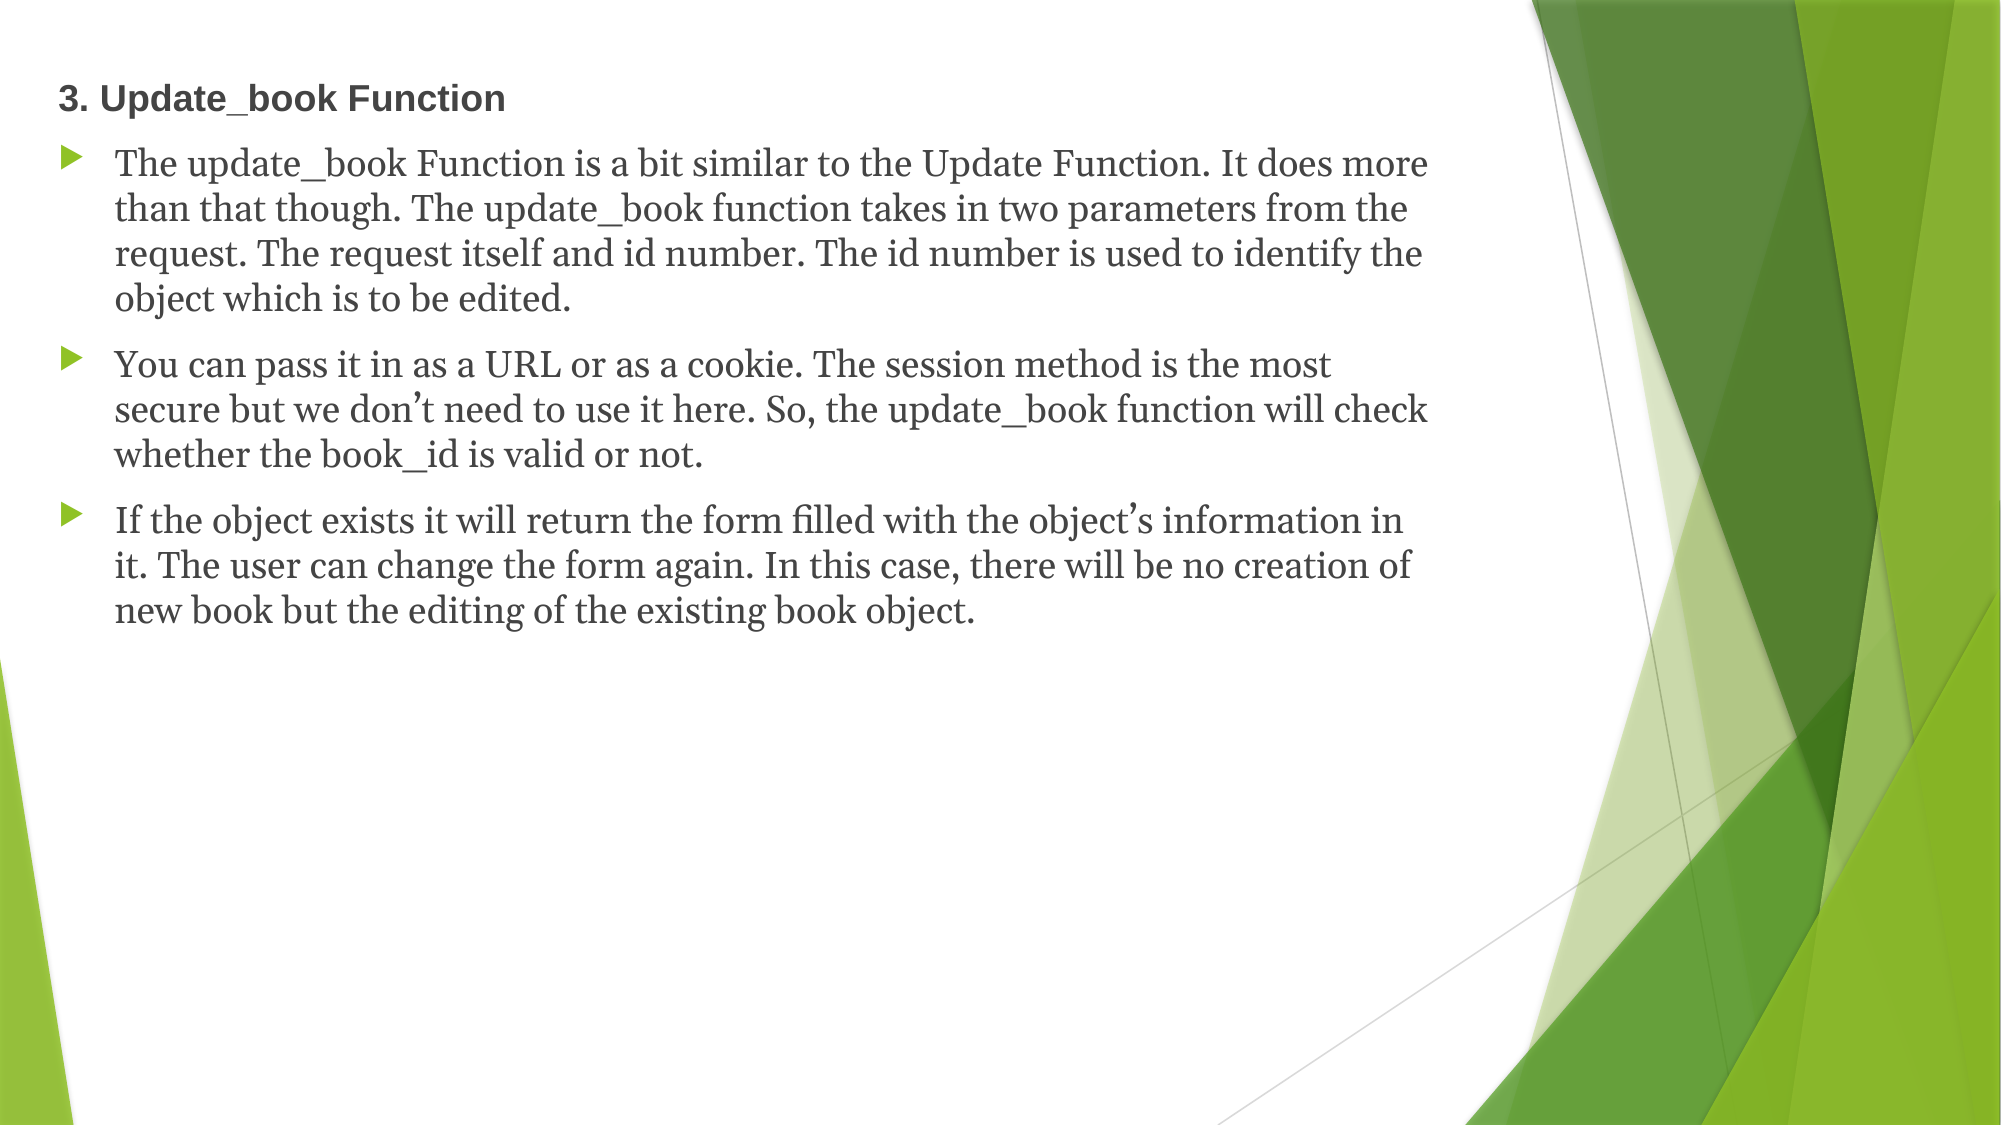

3. Update_book Function
The update_book Function is a bit similar to the Update Function. It does more than that though. The update_book function takes in two parameters from the request. The request itself and id number. The id number is used to identify the object which is to be edited.
You can pass it in as a URL or as a cookie. The session method is the most secure but we don’t need to use it here. So, the update_book function will check whether the book_id is valid or not.
If the object exists it will return the form filled with the object’s information in it. The user can change the form again. In this case, there will be no creation of new book but the editing of the existing book object.